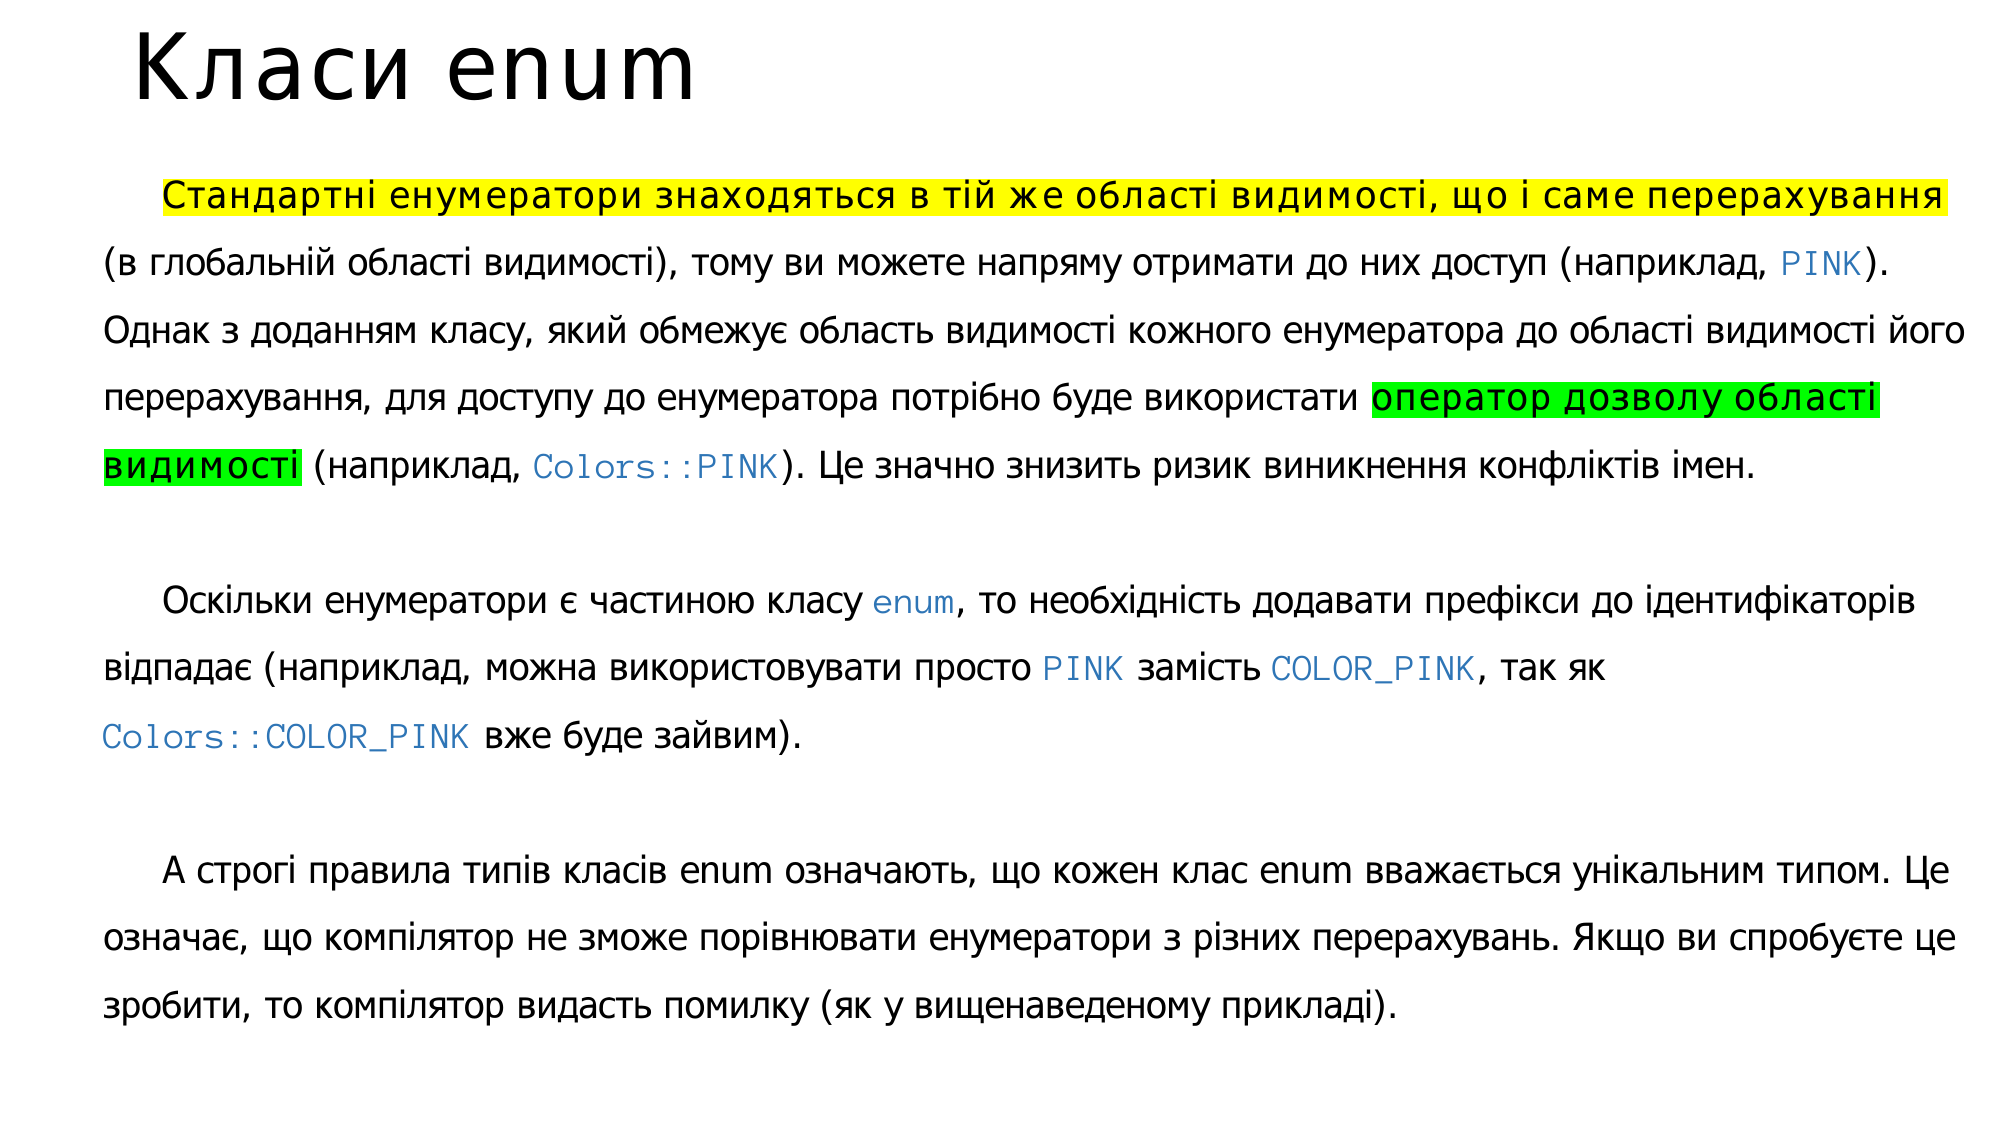

# Класи enum
Стандартні енумератори знаходяться в тій же області видимості, що і саме перерахування (в глобальній області видимості), тому ви можете напряму отримати до них доступ (наприклад, PINK). Однак з доданням класу, який обмежує область видимості кожного енумератора до області видимості його перерахування, для доступу до енумератора потрібно буде використати оператор дозволу області видимості (наприклад, Colors::PINK). Це значно знизить ризик виникнення конфліктів імен.

Оскільки енумератори є частиною класу enum, то необхідність додавати префікси до ідентифікаторів відпадає (наприклад, можна використовувати просто PINK замість COLOR_PINK, так як Colors::COLOR_PINK вже буде зайвим).

А строгі правила типів класів enum означають, що кожен клас enum вважається унікальним типом. Це означає, що компілятор не зможе порівнювати енумератори з різних перерахувань. Якщо ви спробуєте це зробити, то компілятор видасть помилку (як у вищенаведеному прикладі).